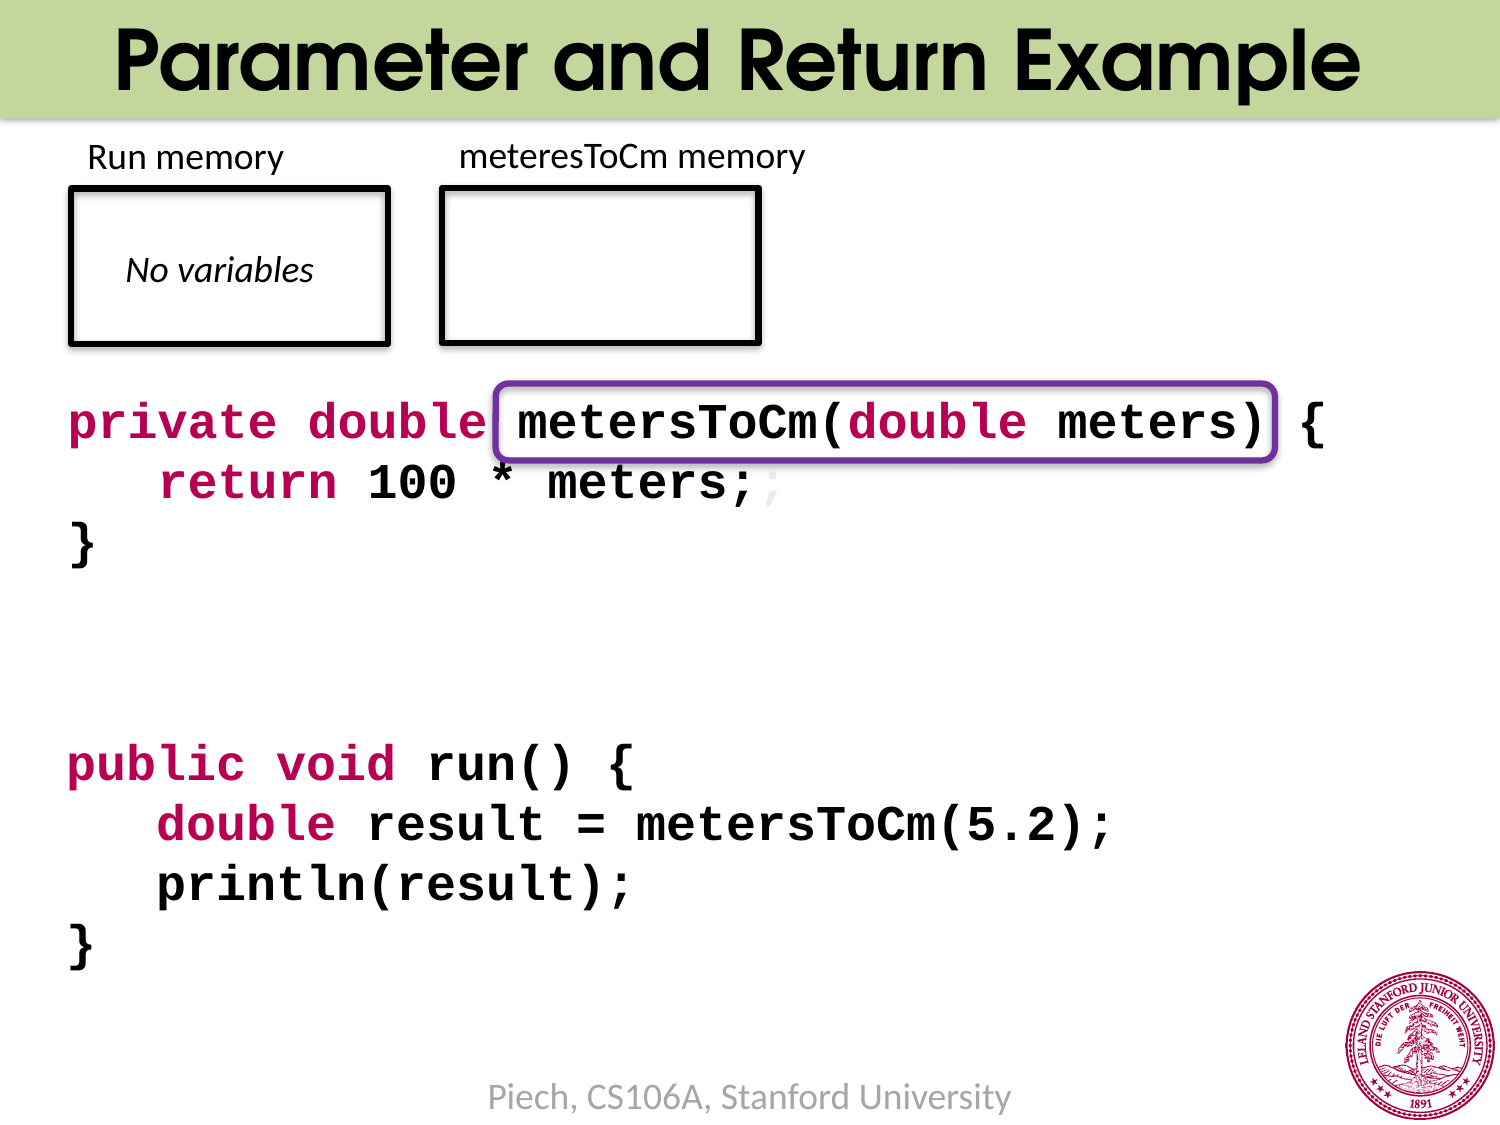

Parameter and Return Example
meteresToCm memory
Run memory

private double metersToCm(double meters) {
   return 100 * meters;;
}

No variables

public void run() {
   double result = metersToCm(5.2);
   println(result);
}